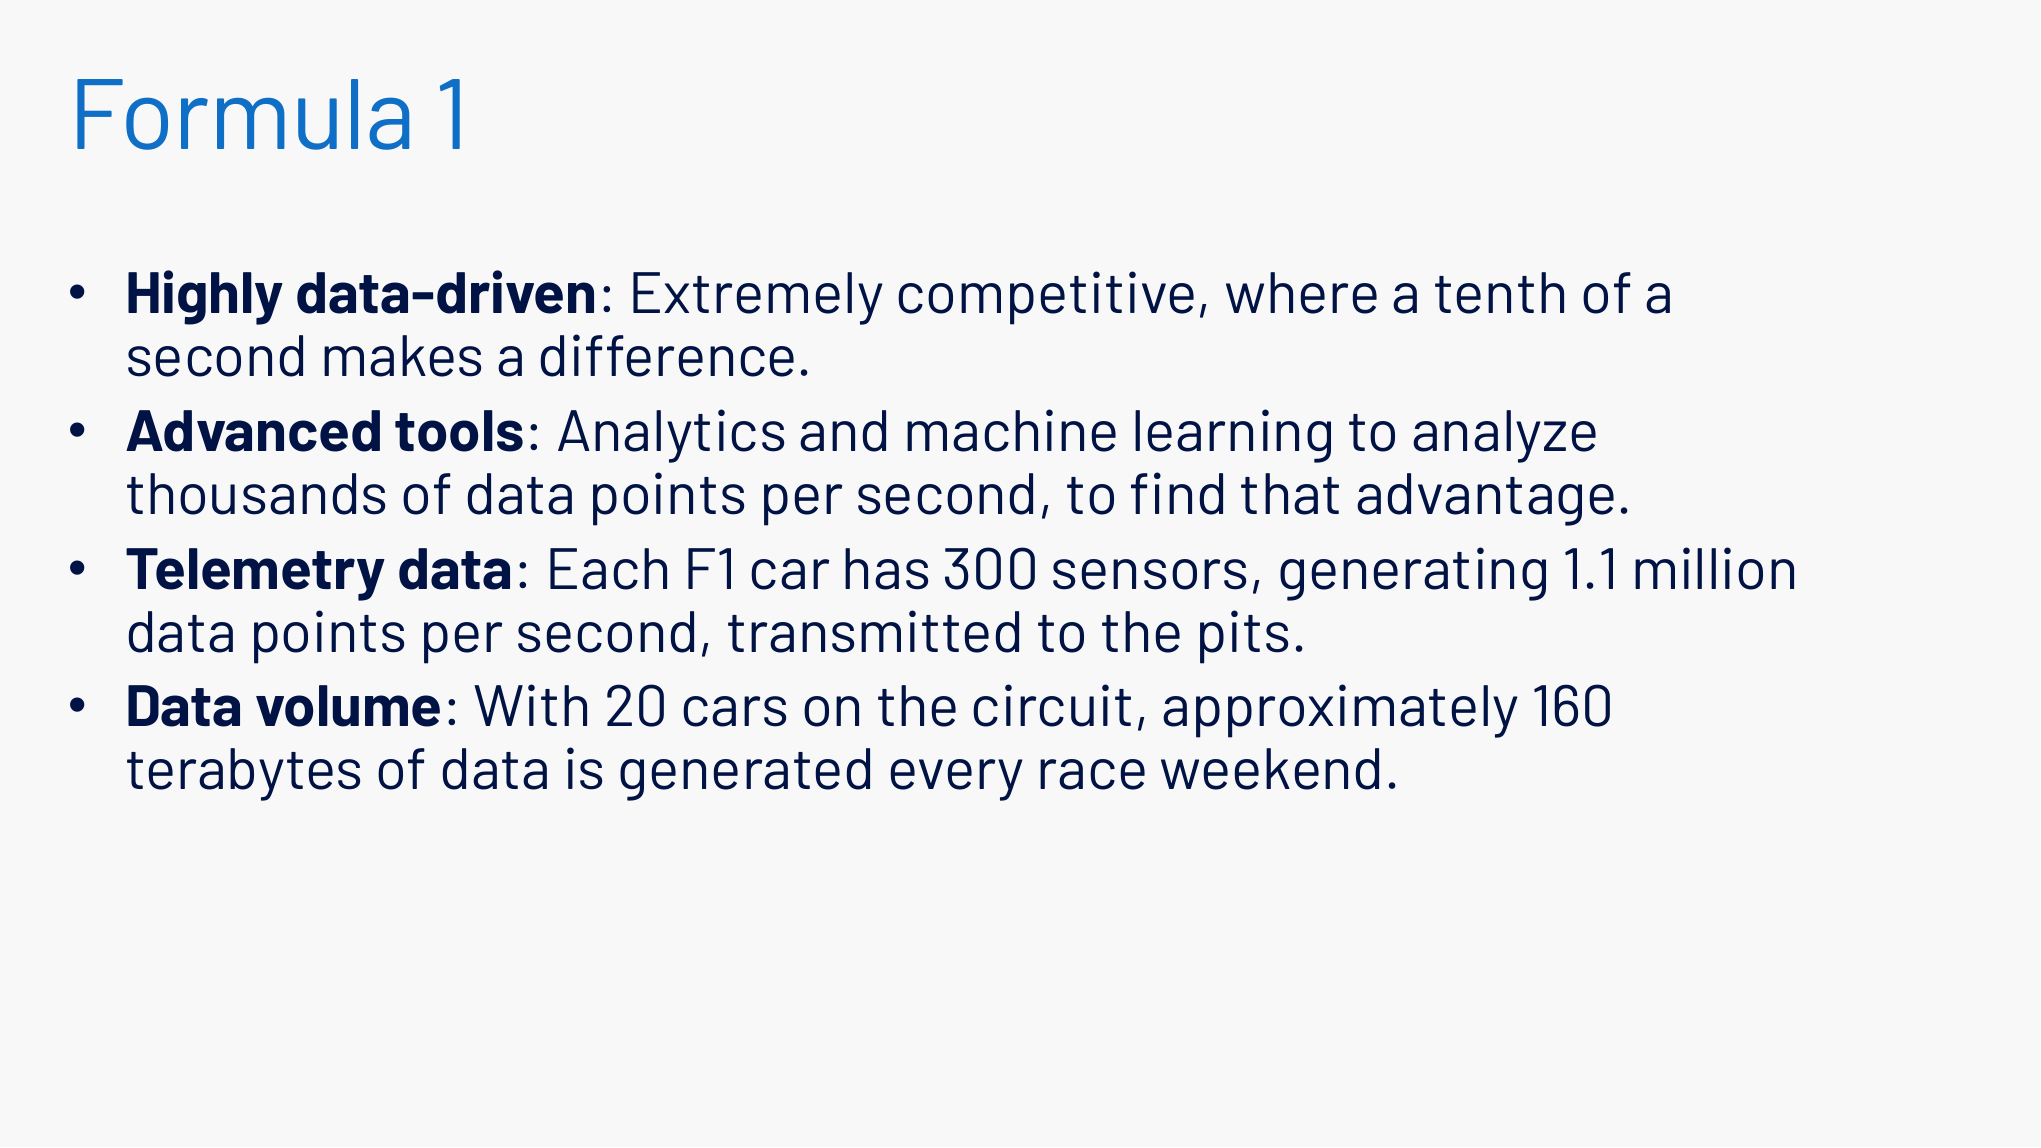

# Formula 1
Highly data-driven: Extremely competitive, where a tenth of a second makes a difference.
Advanced tools: Analytics and machine learning to analyze thousands of data points per second, to find that advantage.
Telemetry data: Each F1 car has 300 sensors, generating 1.1 million data points per second, transmitted to the pits.
Data volume: With 20 cars on the circuit, approximately 160 terabytes of data is generated every race weekend.